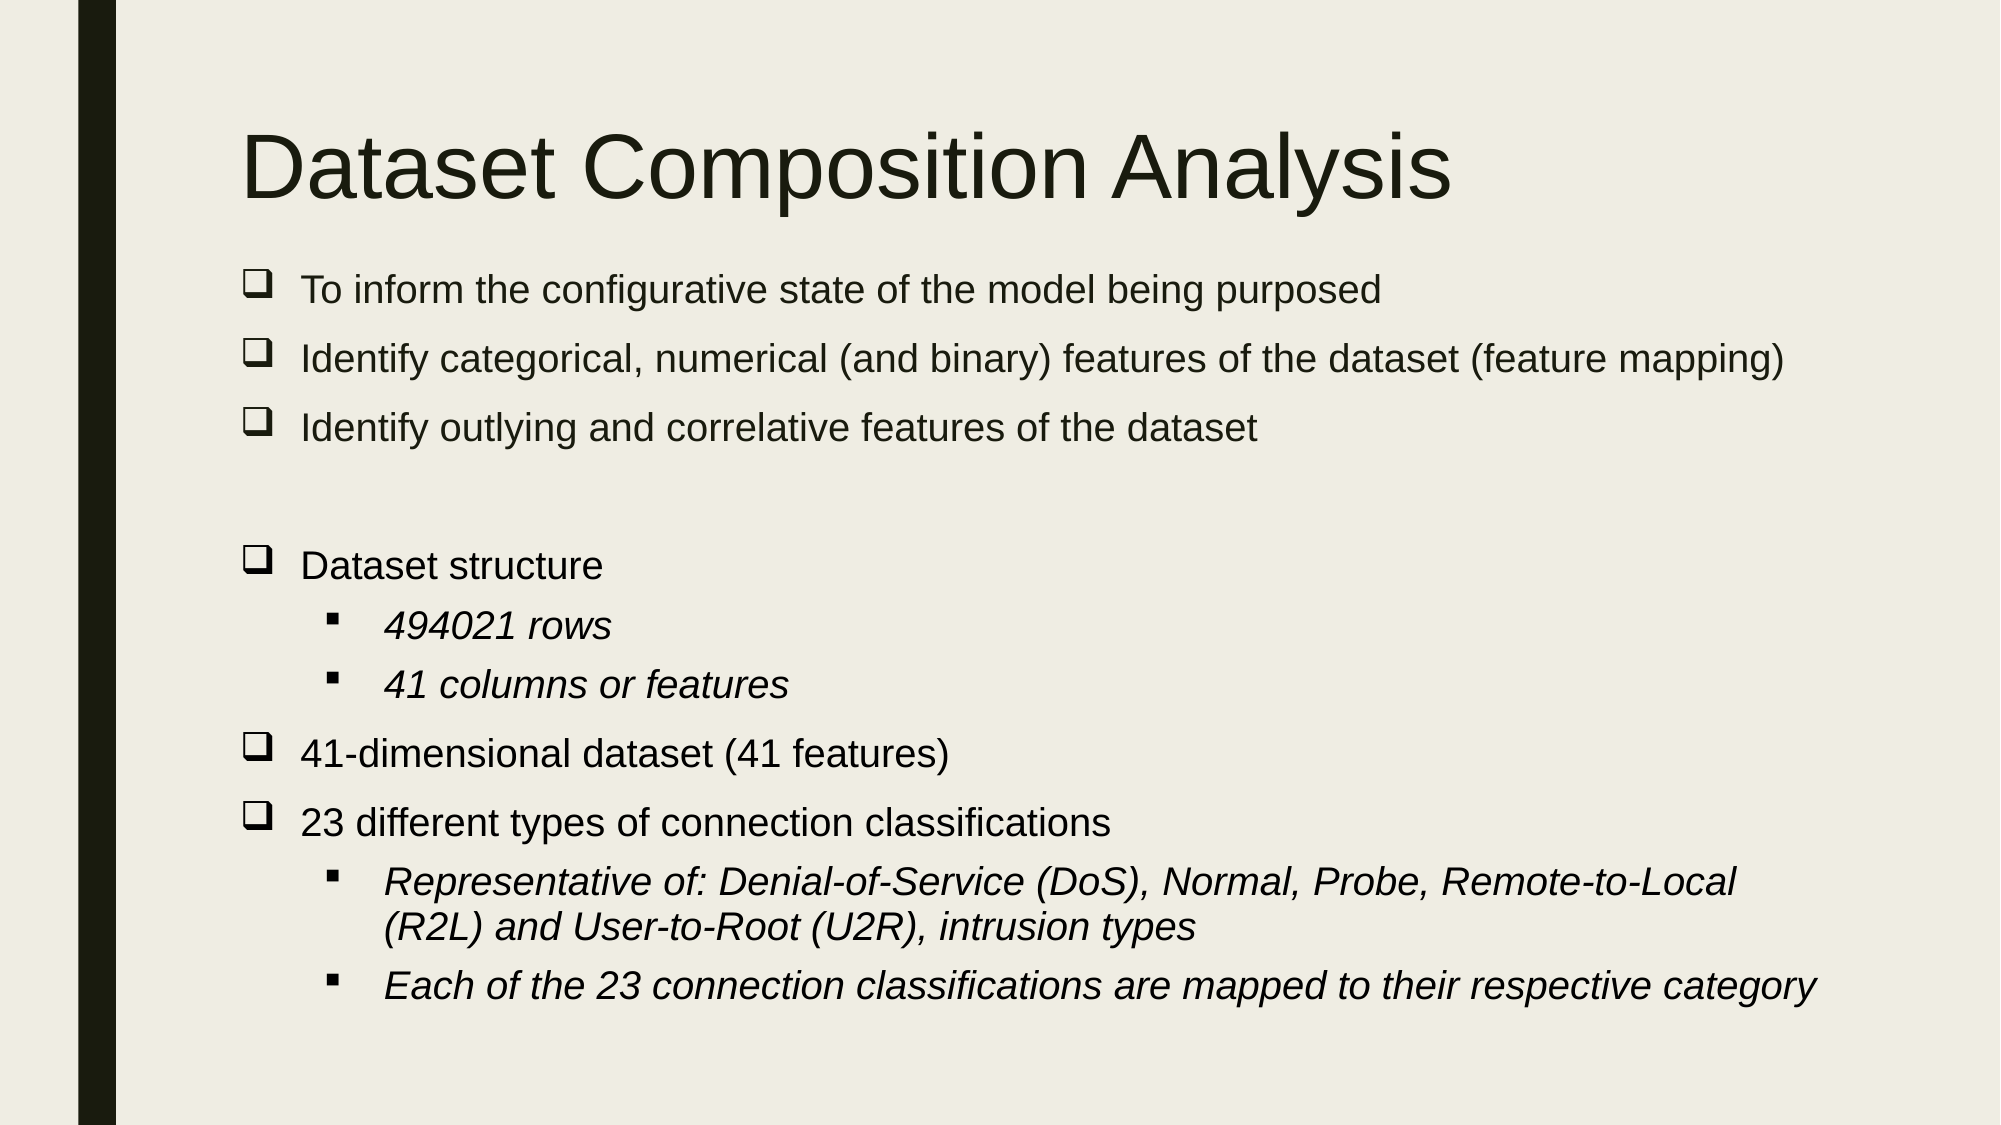

# Dataset Composition Analysis
To inform the configurative state of the model being purposed
Identify categorical, numerical (and binary) features of the dataset (feature mapping)
Identify outlying and correlative features of the dataset

Dataset structure
494021 rows
41 columns or features
41-dimensional dataset (41 features)
23 different types of connection classifications
Representative of: Denial-of-Service (DoS), Normal, Probe, Remote-to-Local (R2L) and User-to-Root (U2R), intrusion types
Each of the 23 connection classifications are mapped to their respective category